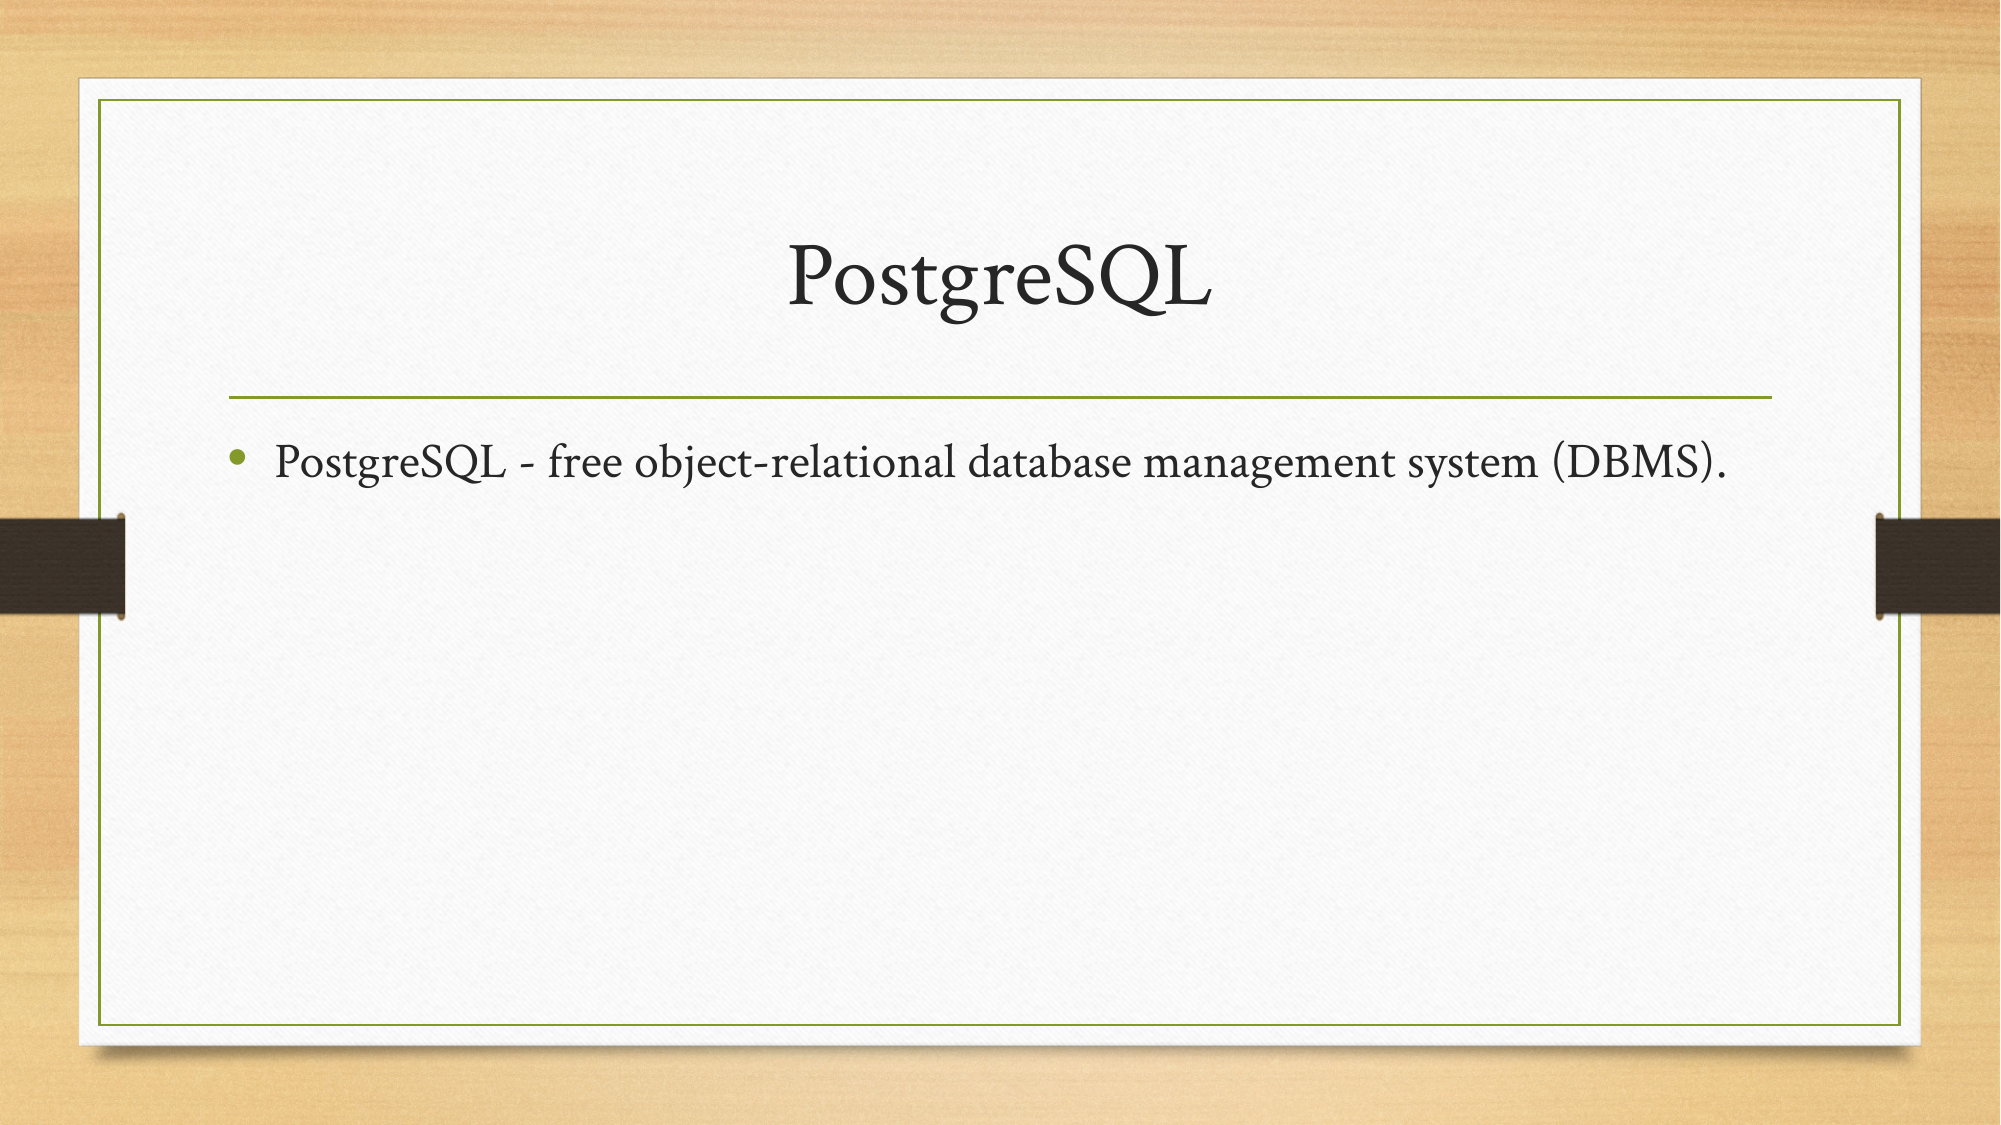

# PostgreSQL
PostgreSQL - free object-relational database management system (DBMS).